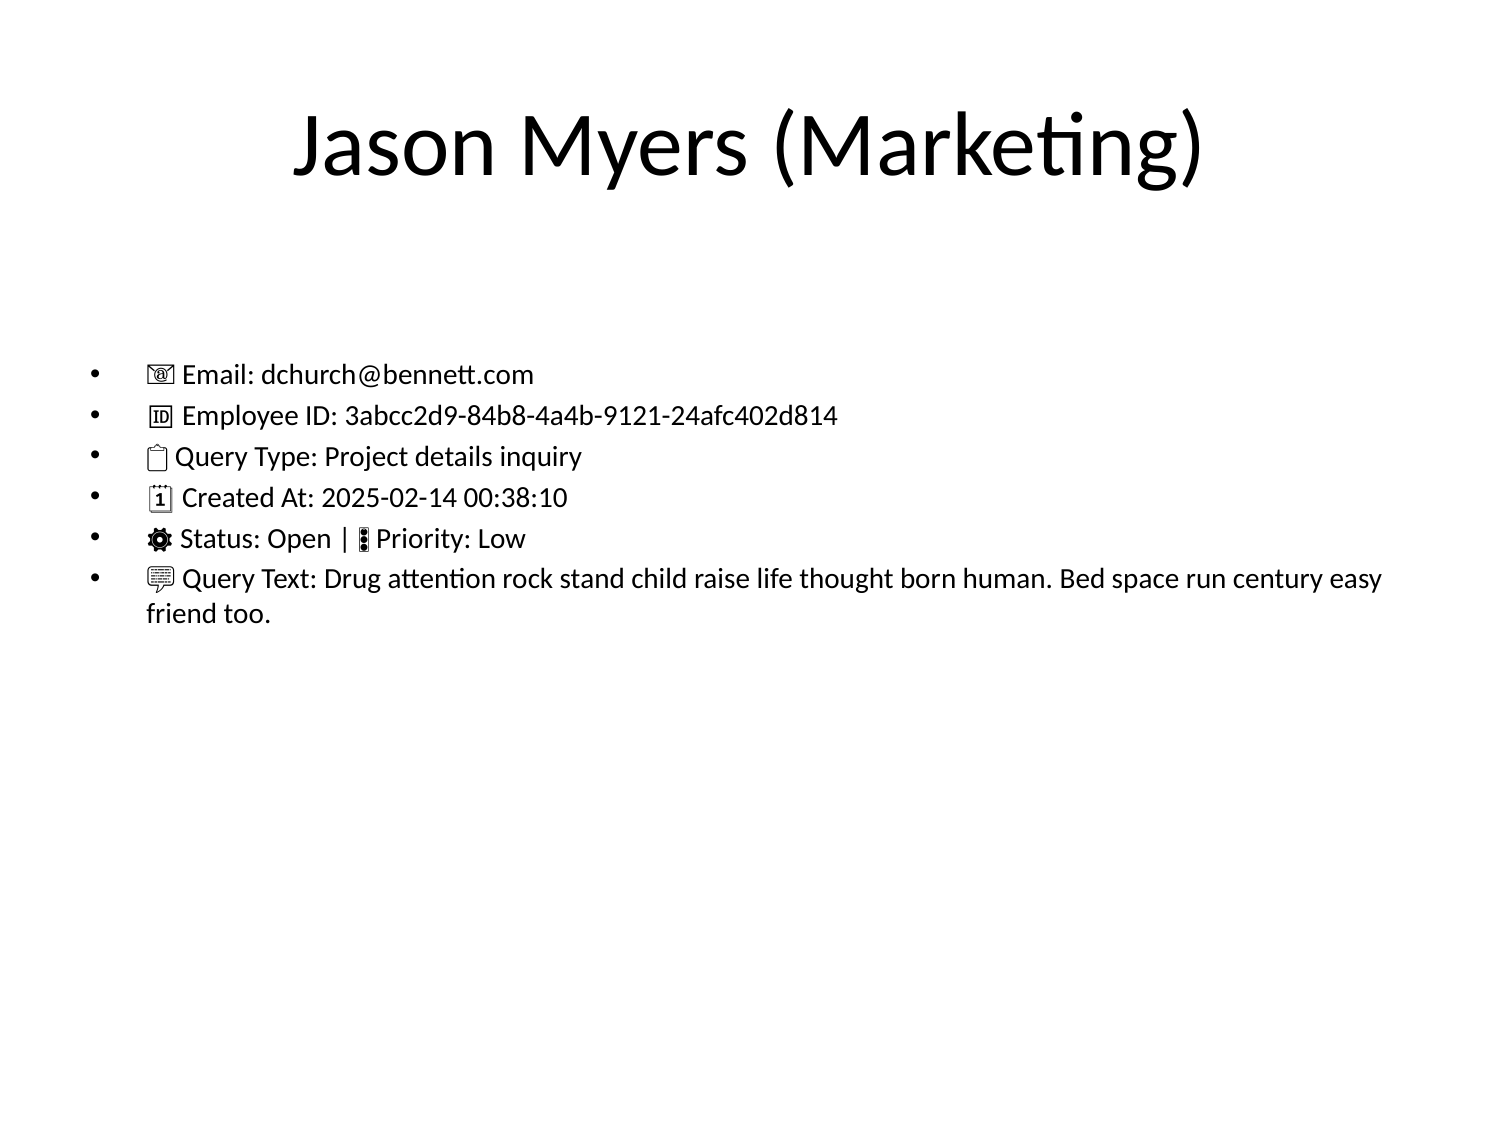

# Jason Myers (Marketing)

📧 Email: dchurch@bennett.com
🆔 Employee ID: 3abcc2d9-84b8-4a4b-9121-24afc402d814
📋 Query Type: Project details inquiry
🗓 Created At: 2025-02-14 00:38:10
⚙ Status: Open | 🚦 Priority: Low
💬 Query Text: Drug attention rock stand child raise life thought born human. Bed space run century easy friend too.